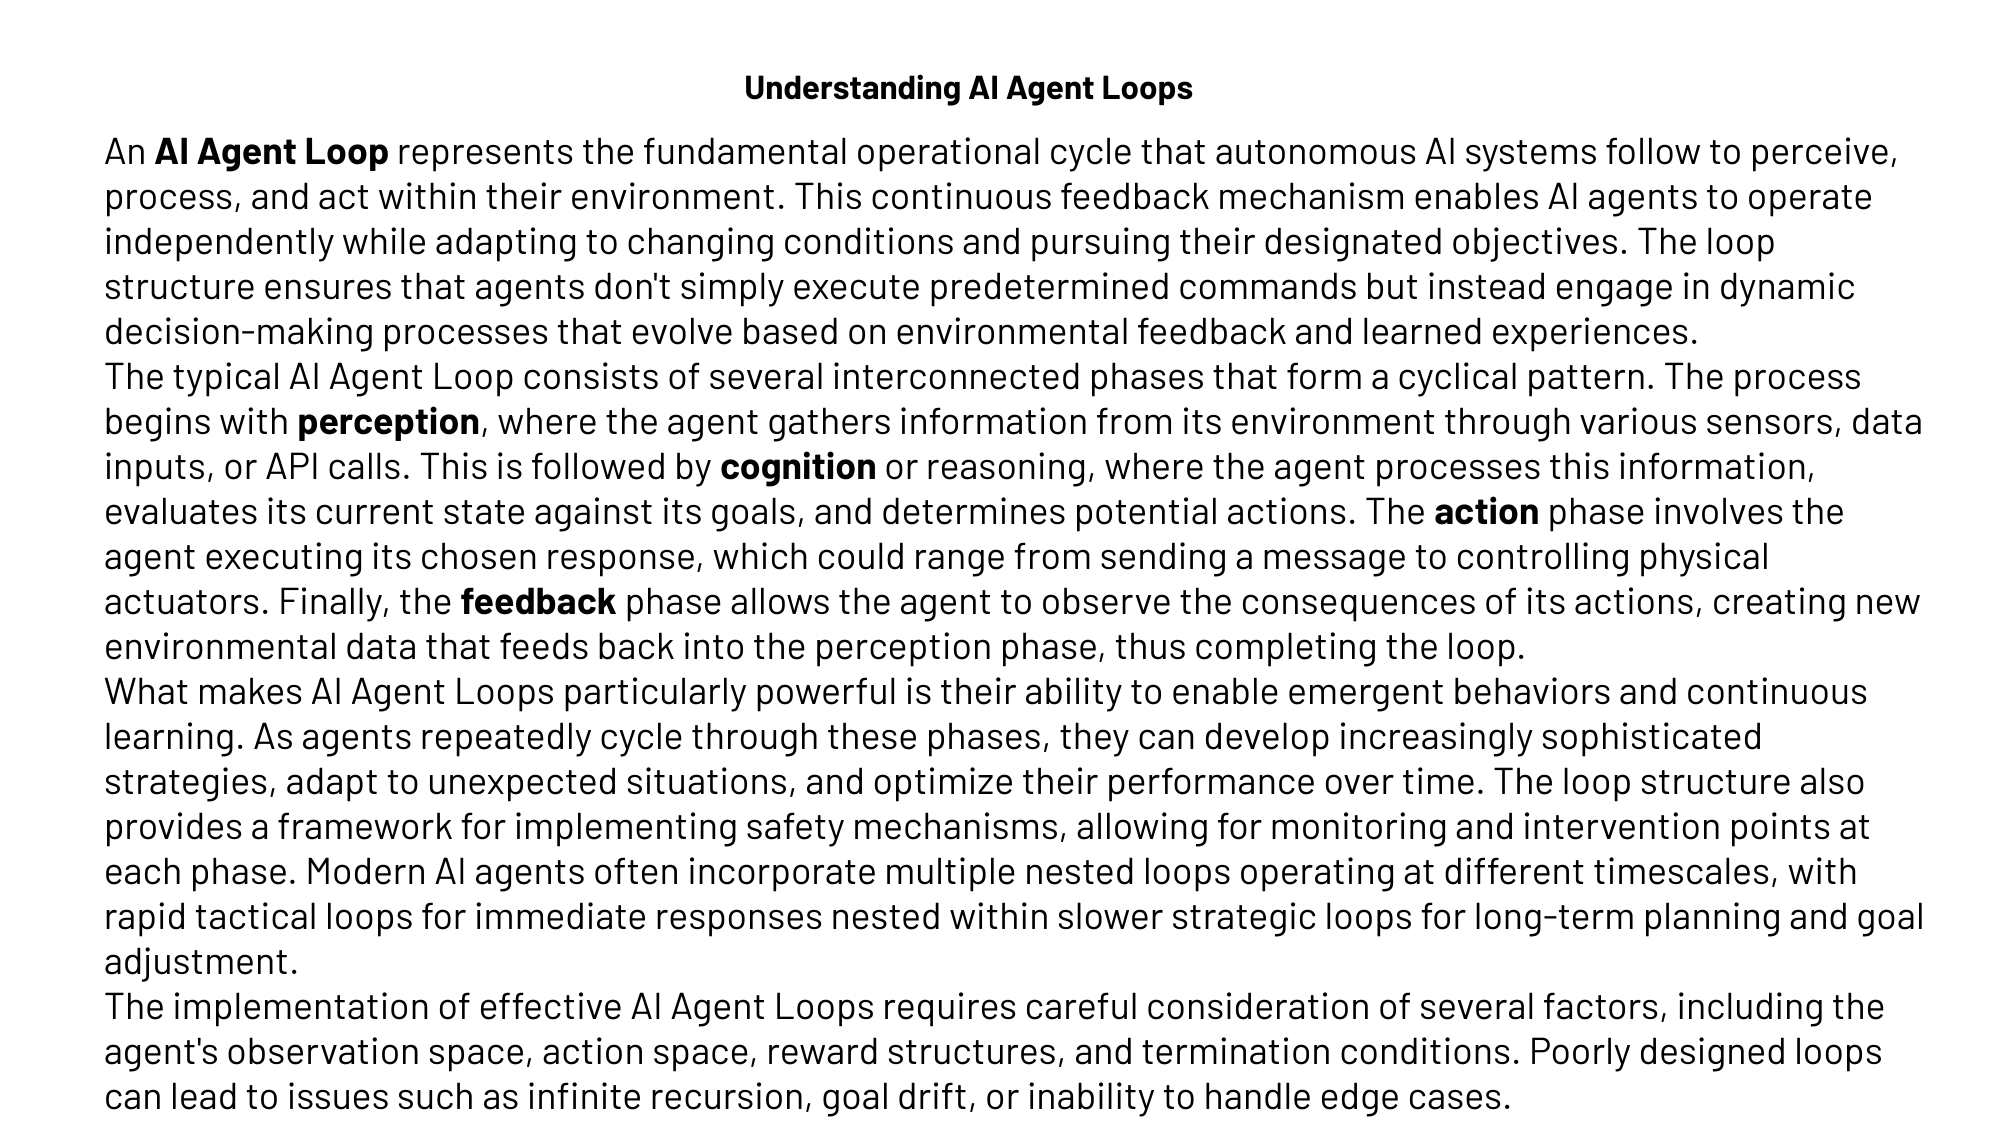

Understanding AI Agent Loops
An AI Agent Loop represents the fundamental operational cycle that autonomous AI systems follow to perceive, process, and act within their environment. This continuous feedback mechanism enables AI agents to operate independently while adapting to changing conditions and pursuing their designated objectives. The loop structure ensures that agents don't simply execute predetermined commands but instead engage in dynamic decision-making processes that evolve based on environmental feedback and learned experiences.
The typical AI Agent Loop consists of several interconnected phases that form a cyclical pattern. The process begins with perception, where the agent gathers information from its environment through various sensors, data inputs, or API calls. This is followed by cognition or reasoning, where the agent processes this information, evaluates its current state against its goals, and determines potential actions. The action phase involves the agent executing its chosen response, which could range from sending a message to controlling physical actuators. Finally, the feedback phase allows the agent to observe the consequences of its actions, creating new environmental data that feeds back into the perception phase, thus completing the loop.
What makes AI Agent Loops particularly powerful is their ability to enable emergent behaviors and continuous learning. As agents repeatedly cycle through these phases, they can develop increasingly sophisticated strategies, adapt to unexpected situations, and optimize their performance over time. The loop structure also provides a framework for implementing safety mechanisms, allowing for monitoring and intervention points at each phase. Modern AI agents often incorporate multiple nested loops operating at different timescales, with rapid tactical loops for immediate responses nested within slower strategic loops for long-term planning and goal adjustment.
The implementation of effective AI Agent Loops requires careful consideration of several factors, including the agent's observation space, action space, reward structures, and termination conditions. Poorly designed loops can lead to issues such as infinite recursion, goal drift, or inability to handle edge cases.